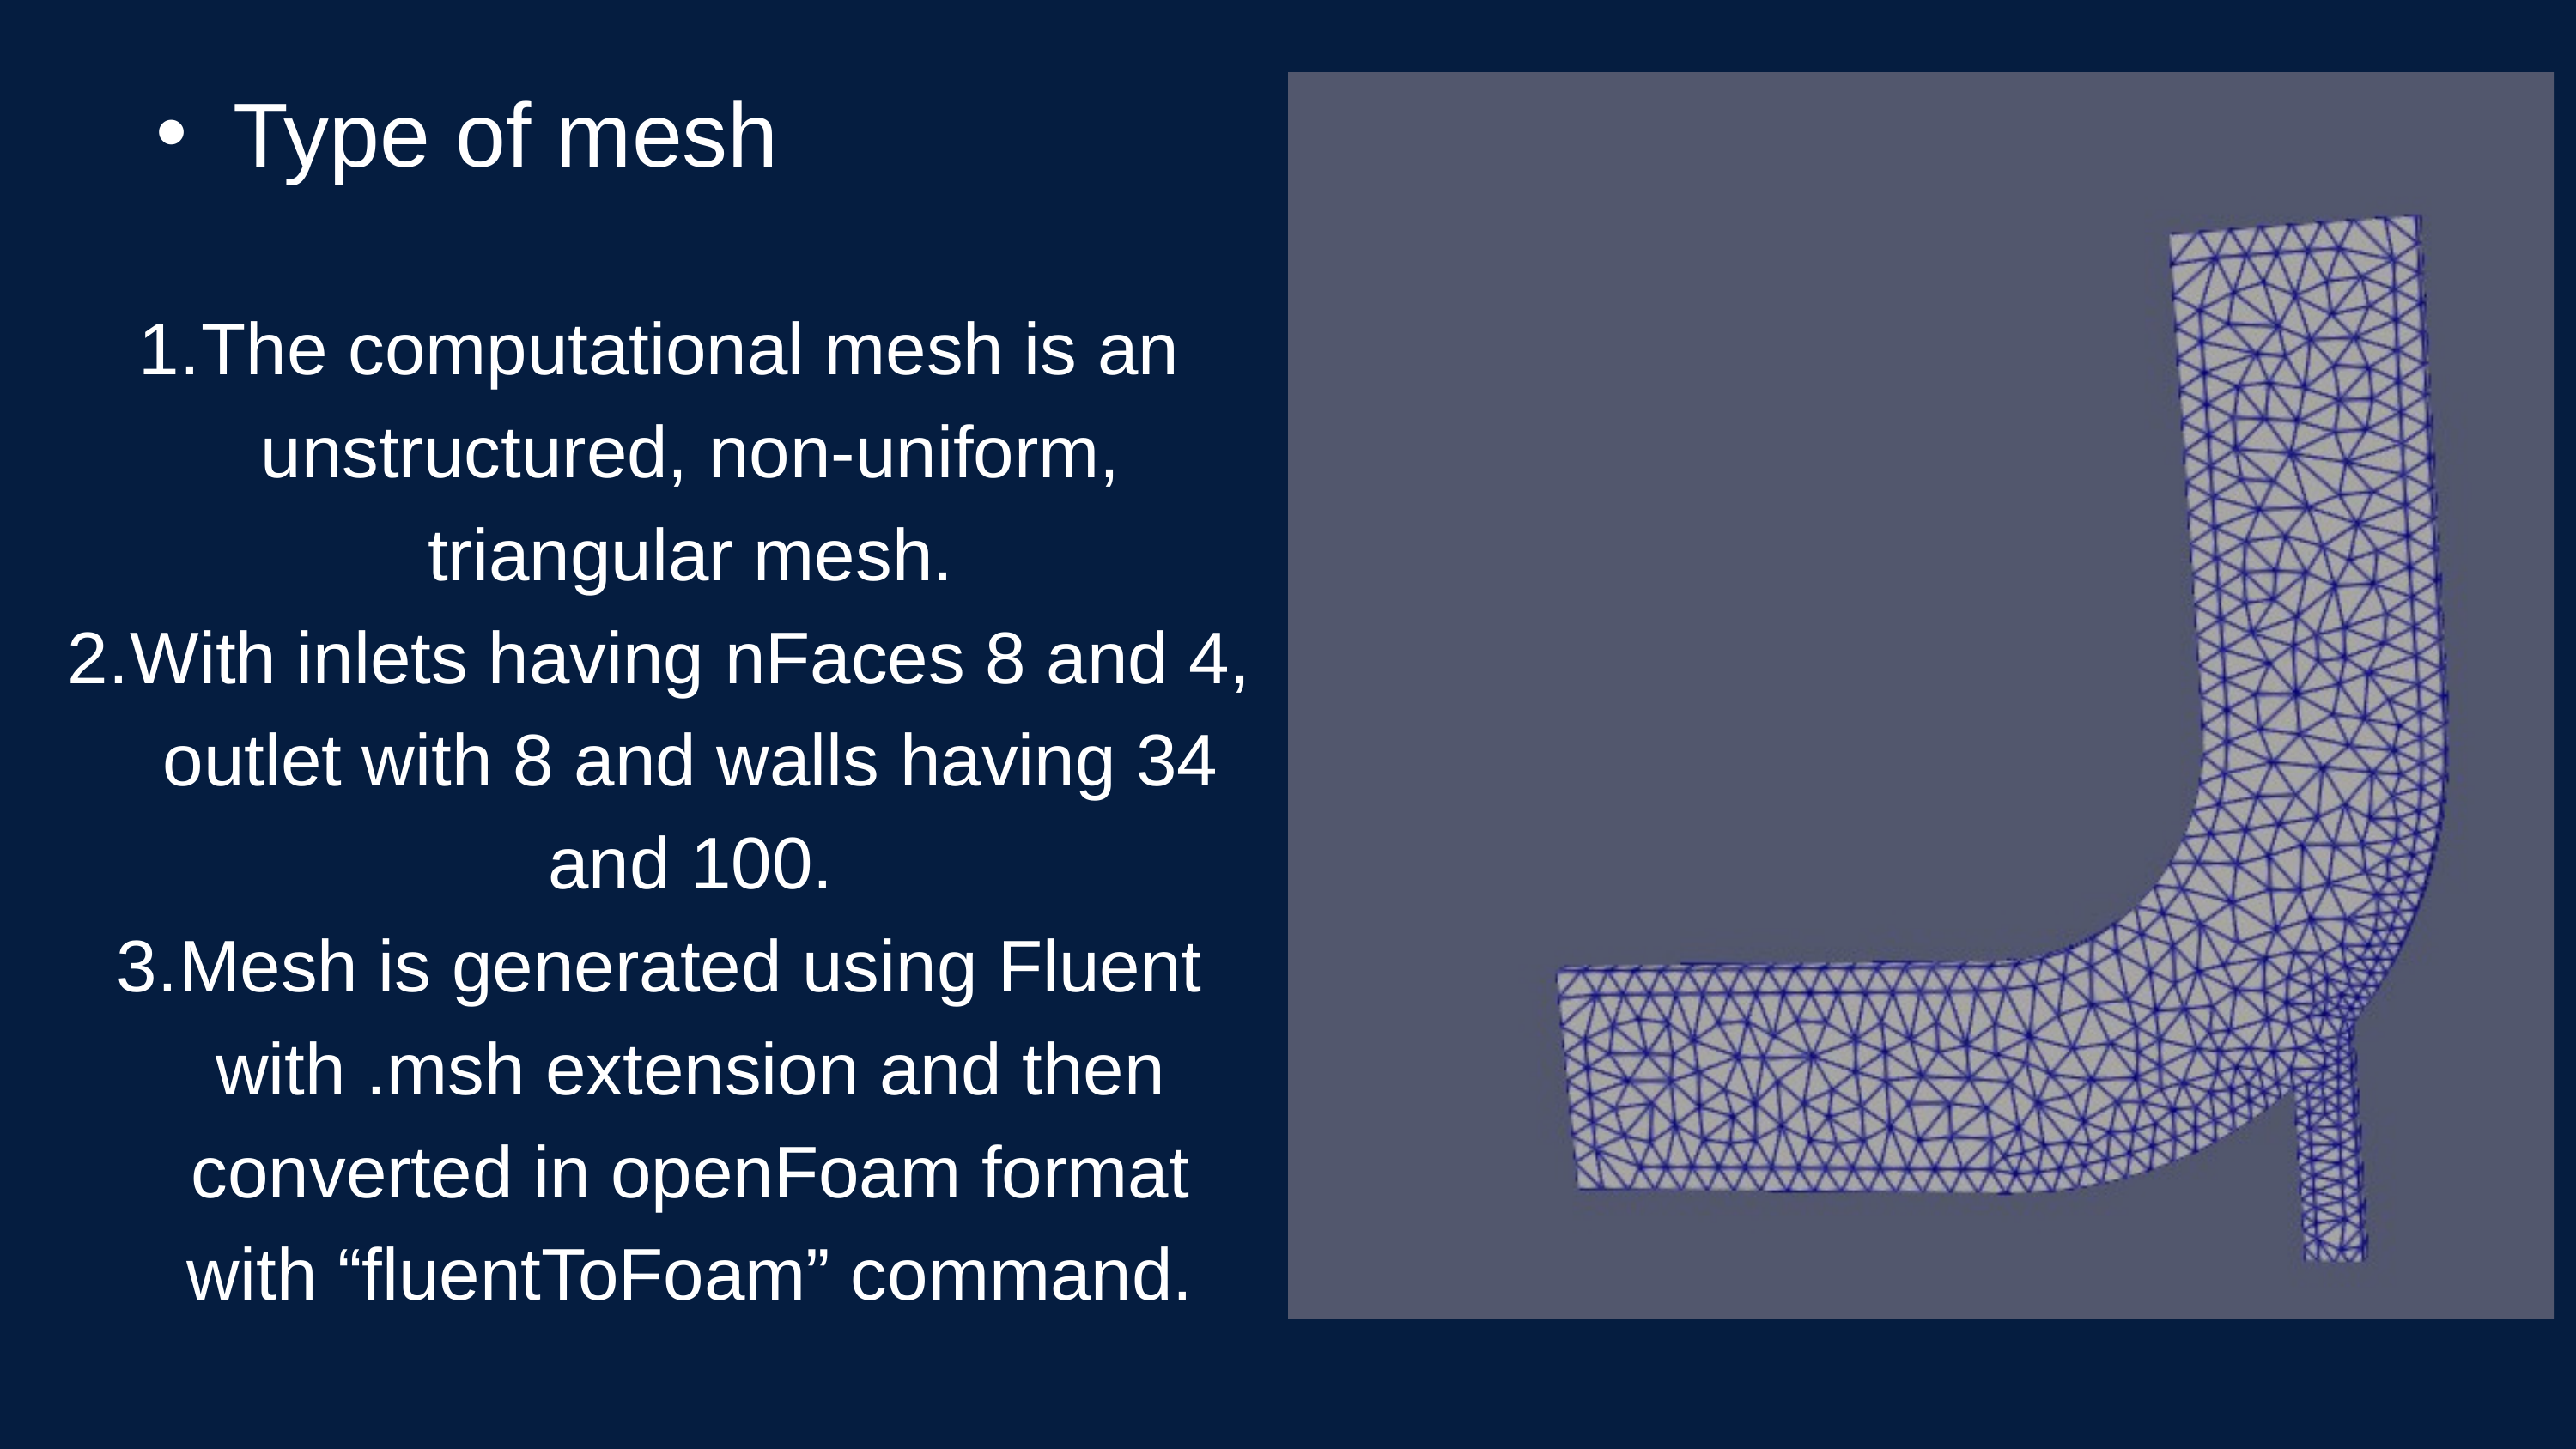

Type of mesh

The computational mesh is an unstructured, non-uniform, triangular mesh.
With inlets having nFaces 8 and 4, outlet with 8 and walls having 34 and 100.
Mesh is generated using Fluent with .msh extension and then converted in openFoam format with “fluentToFoam” command.